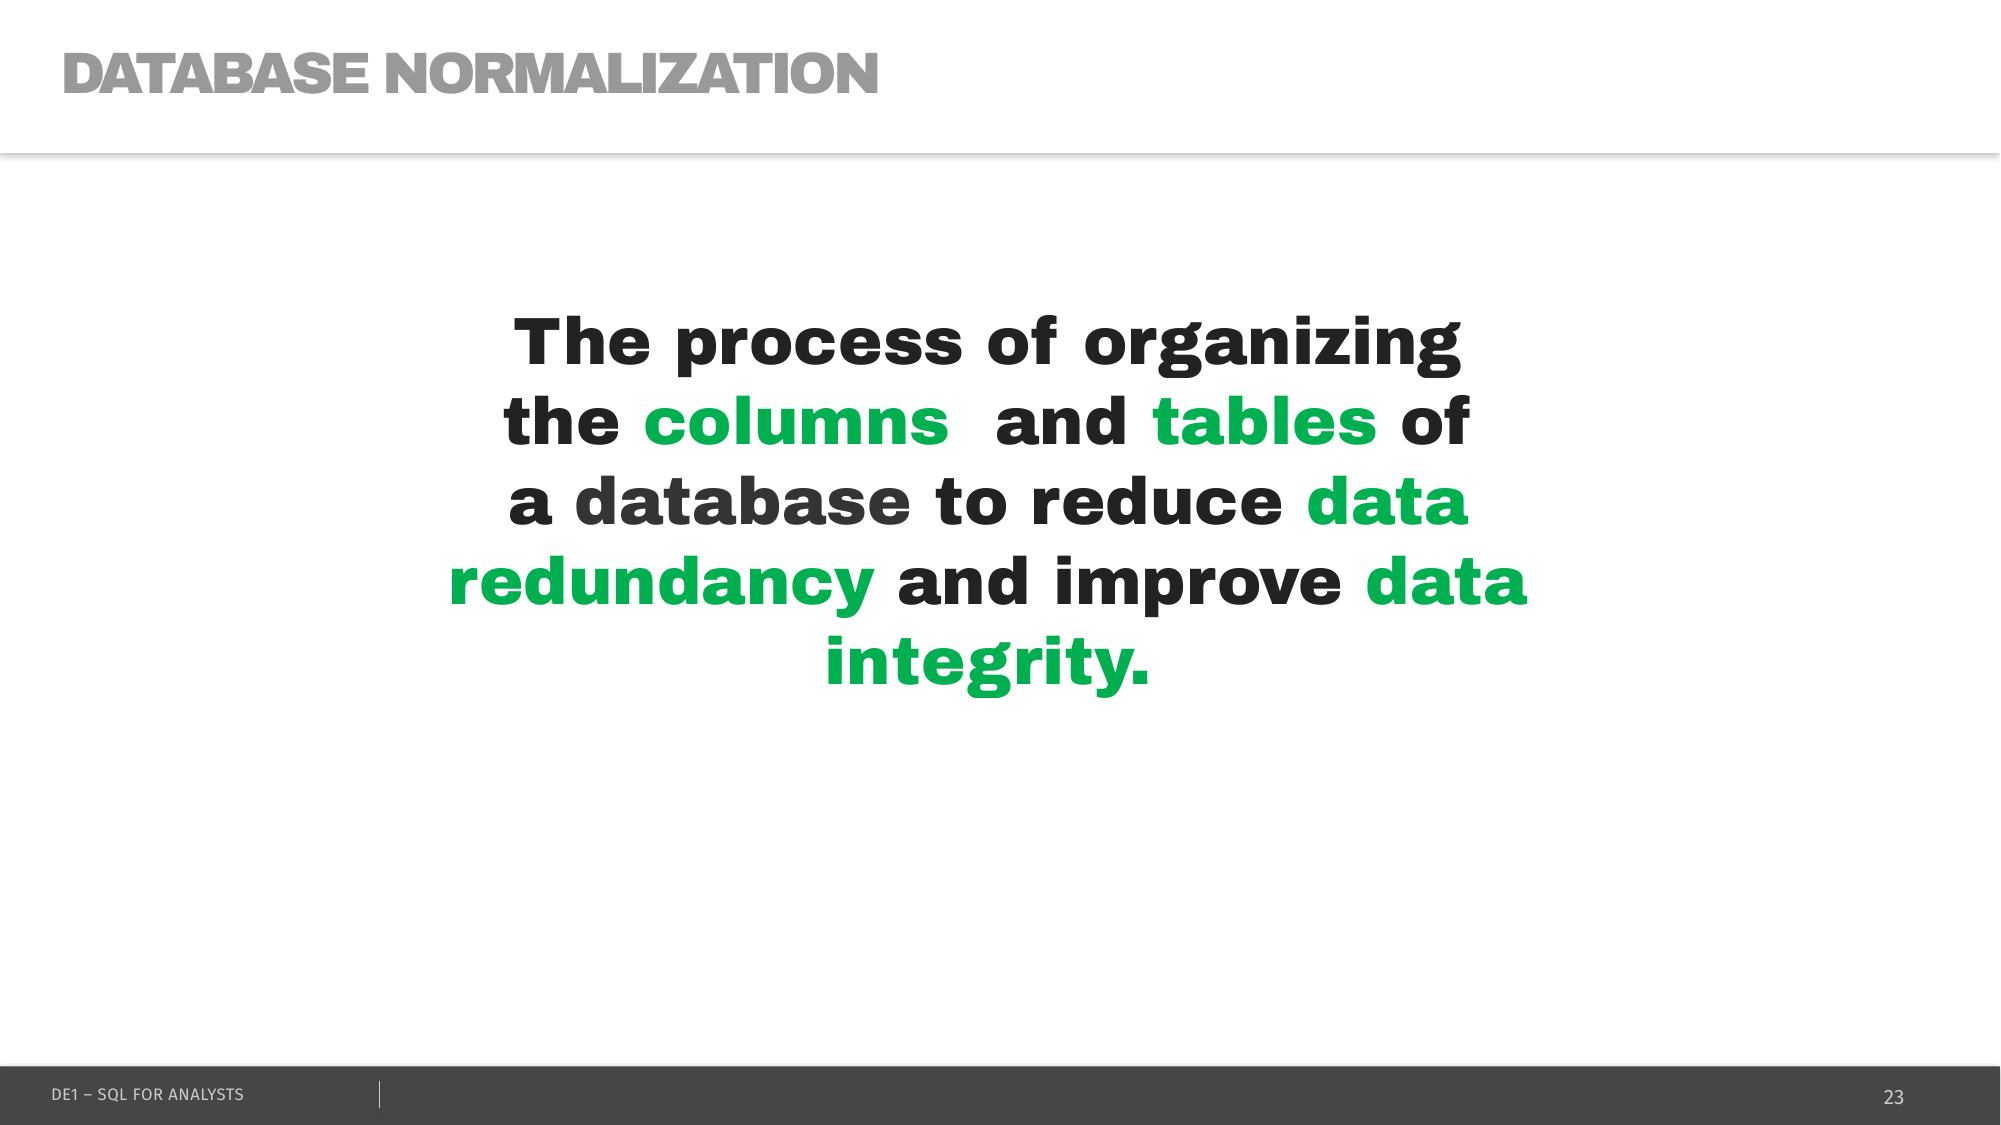

DATABASE NORMALIZATION
The process of organizing the columns  and tables of a database to reduce data redundancy and improve data integrity.